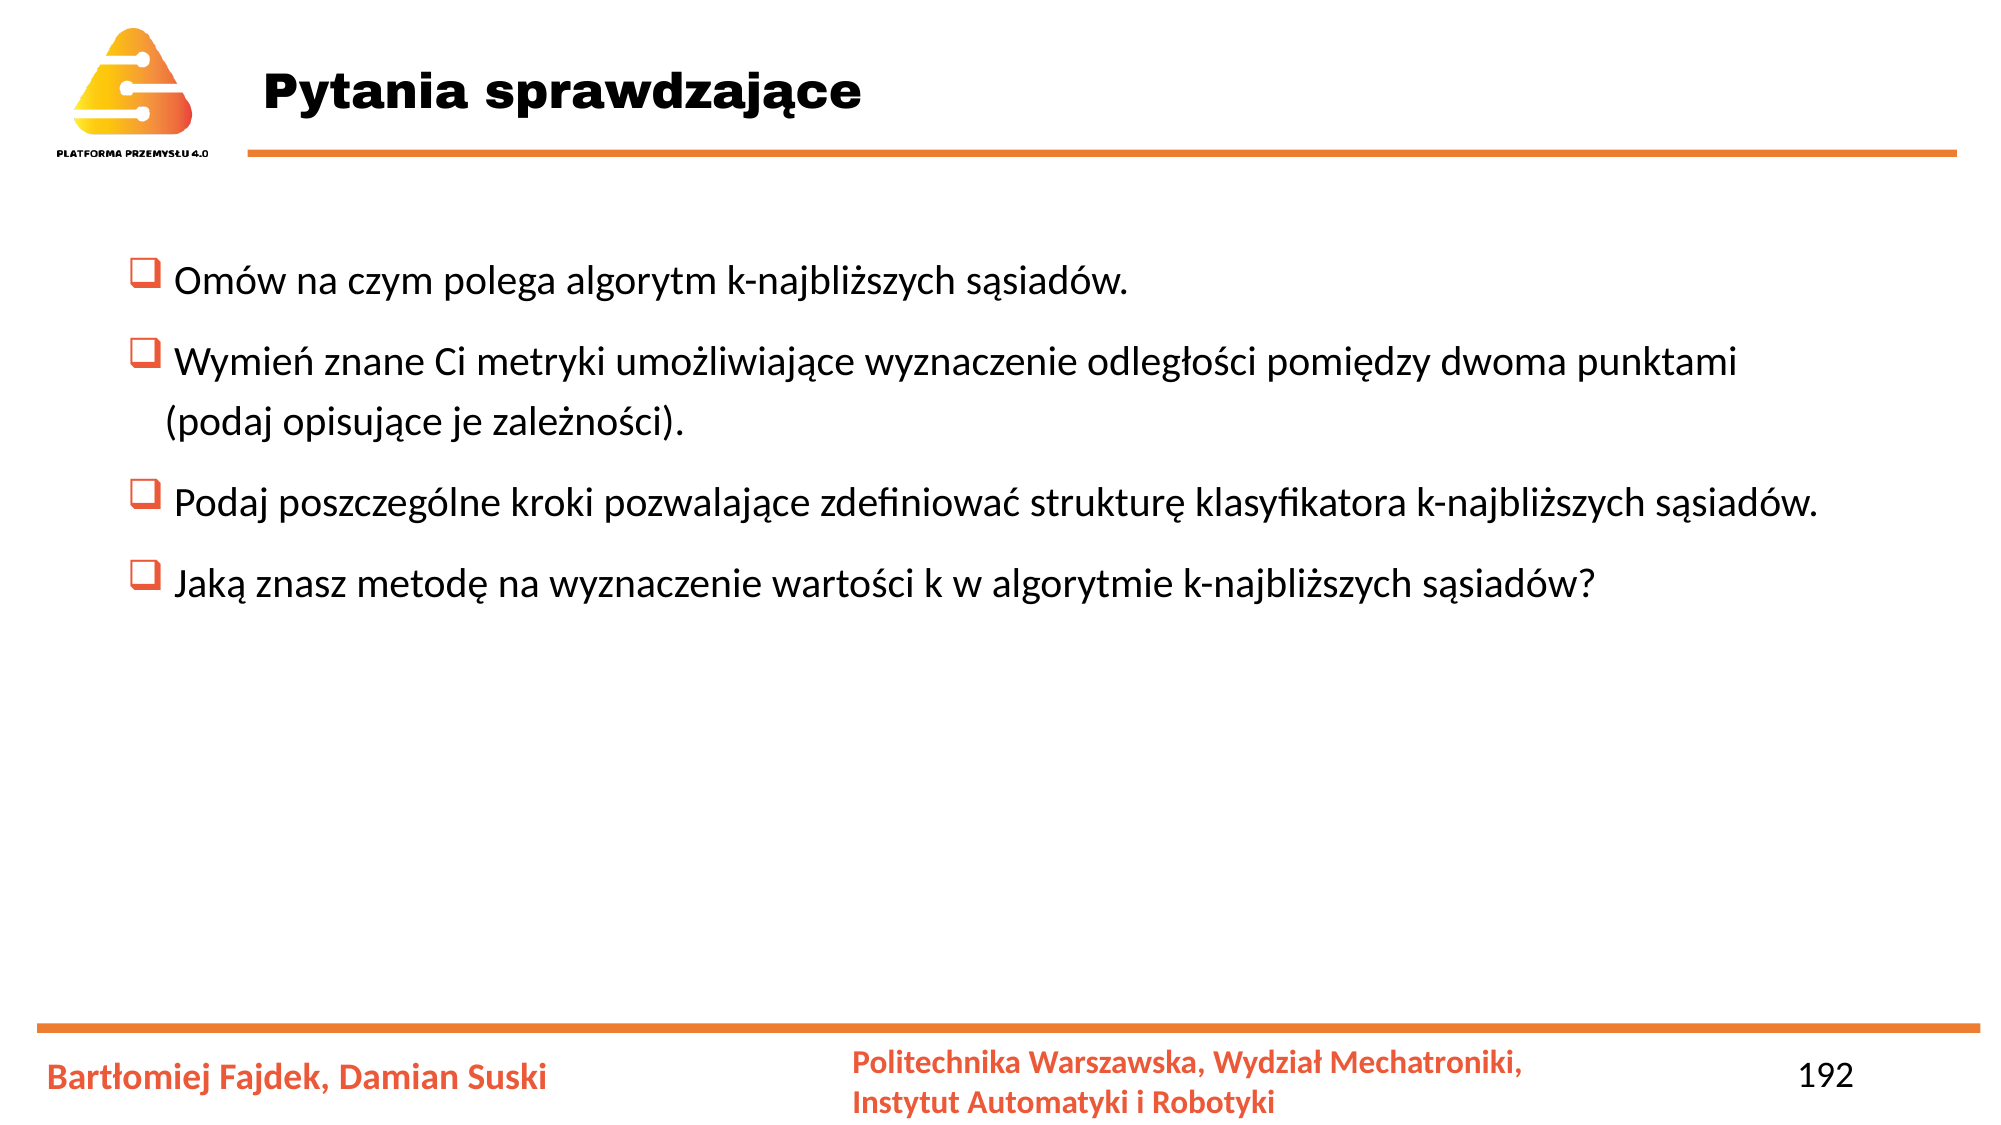

# Pytania sprawdzające
 Omów na czym polega algorytm k-najbliższych sąsiadów.
 Wymień znane Ci metryki umożliwiające wyznaczenie odległości pomiędzy dwoma punktami (podaj opisujące je zależności).
 Podaj poszczególne kroki pozwalające zdefiniować strukturę klasyfikatora k-najbliższych sąsiadów.
 Jaką znasz metodę na wyznaczenie wartości k w algorytmie k-najbliższych sąsiadów?
192